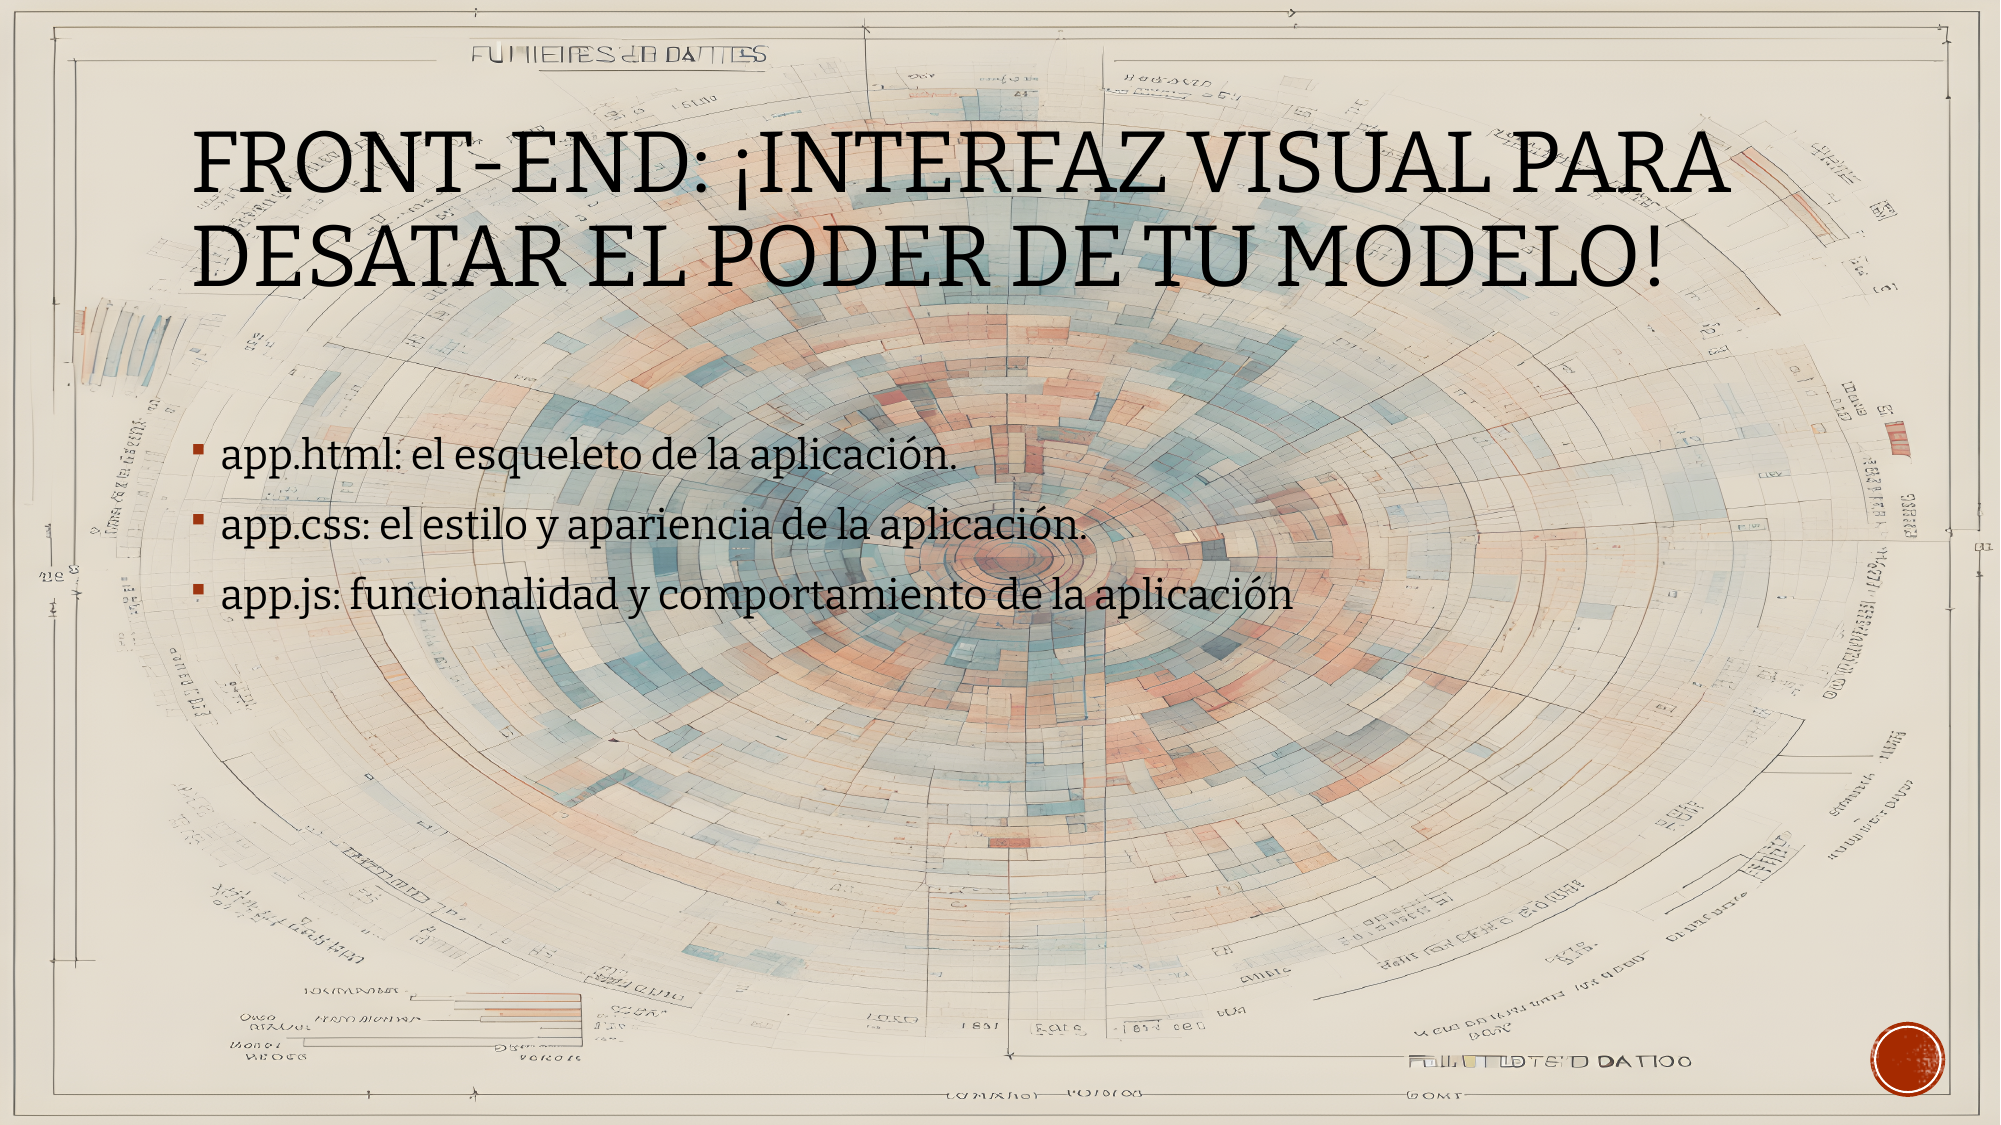

# Front-end: ¡Interfaz visual para desatar el poder de tu modelo!
app.html: el esqueleto de la aplicación.
app.css: el estilo y apariencia de la aplicación.
app.js: funcionalidad y comportamiento de la aplicación